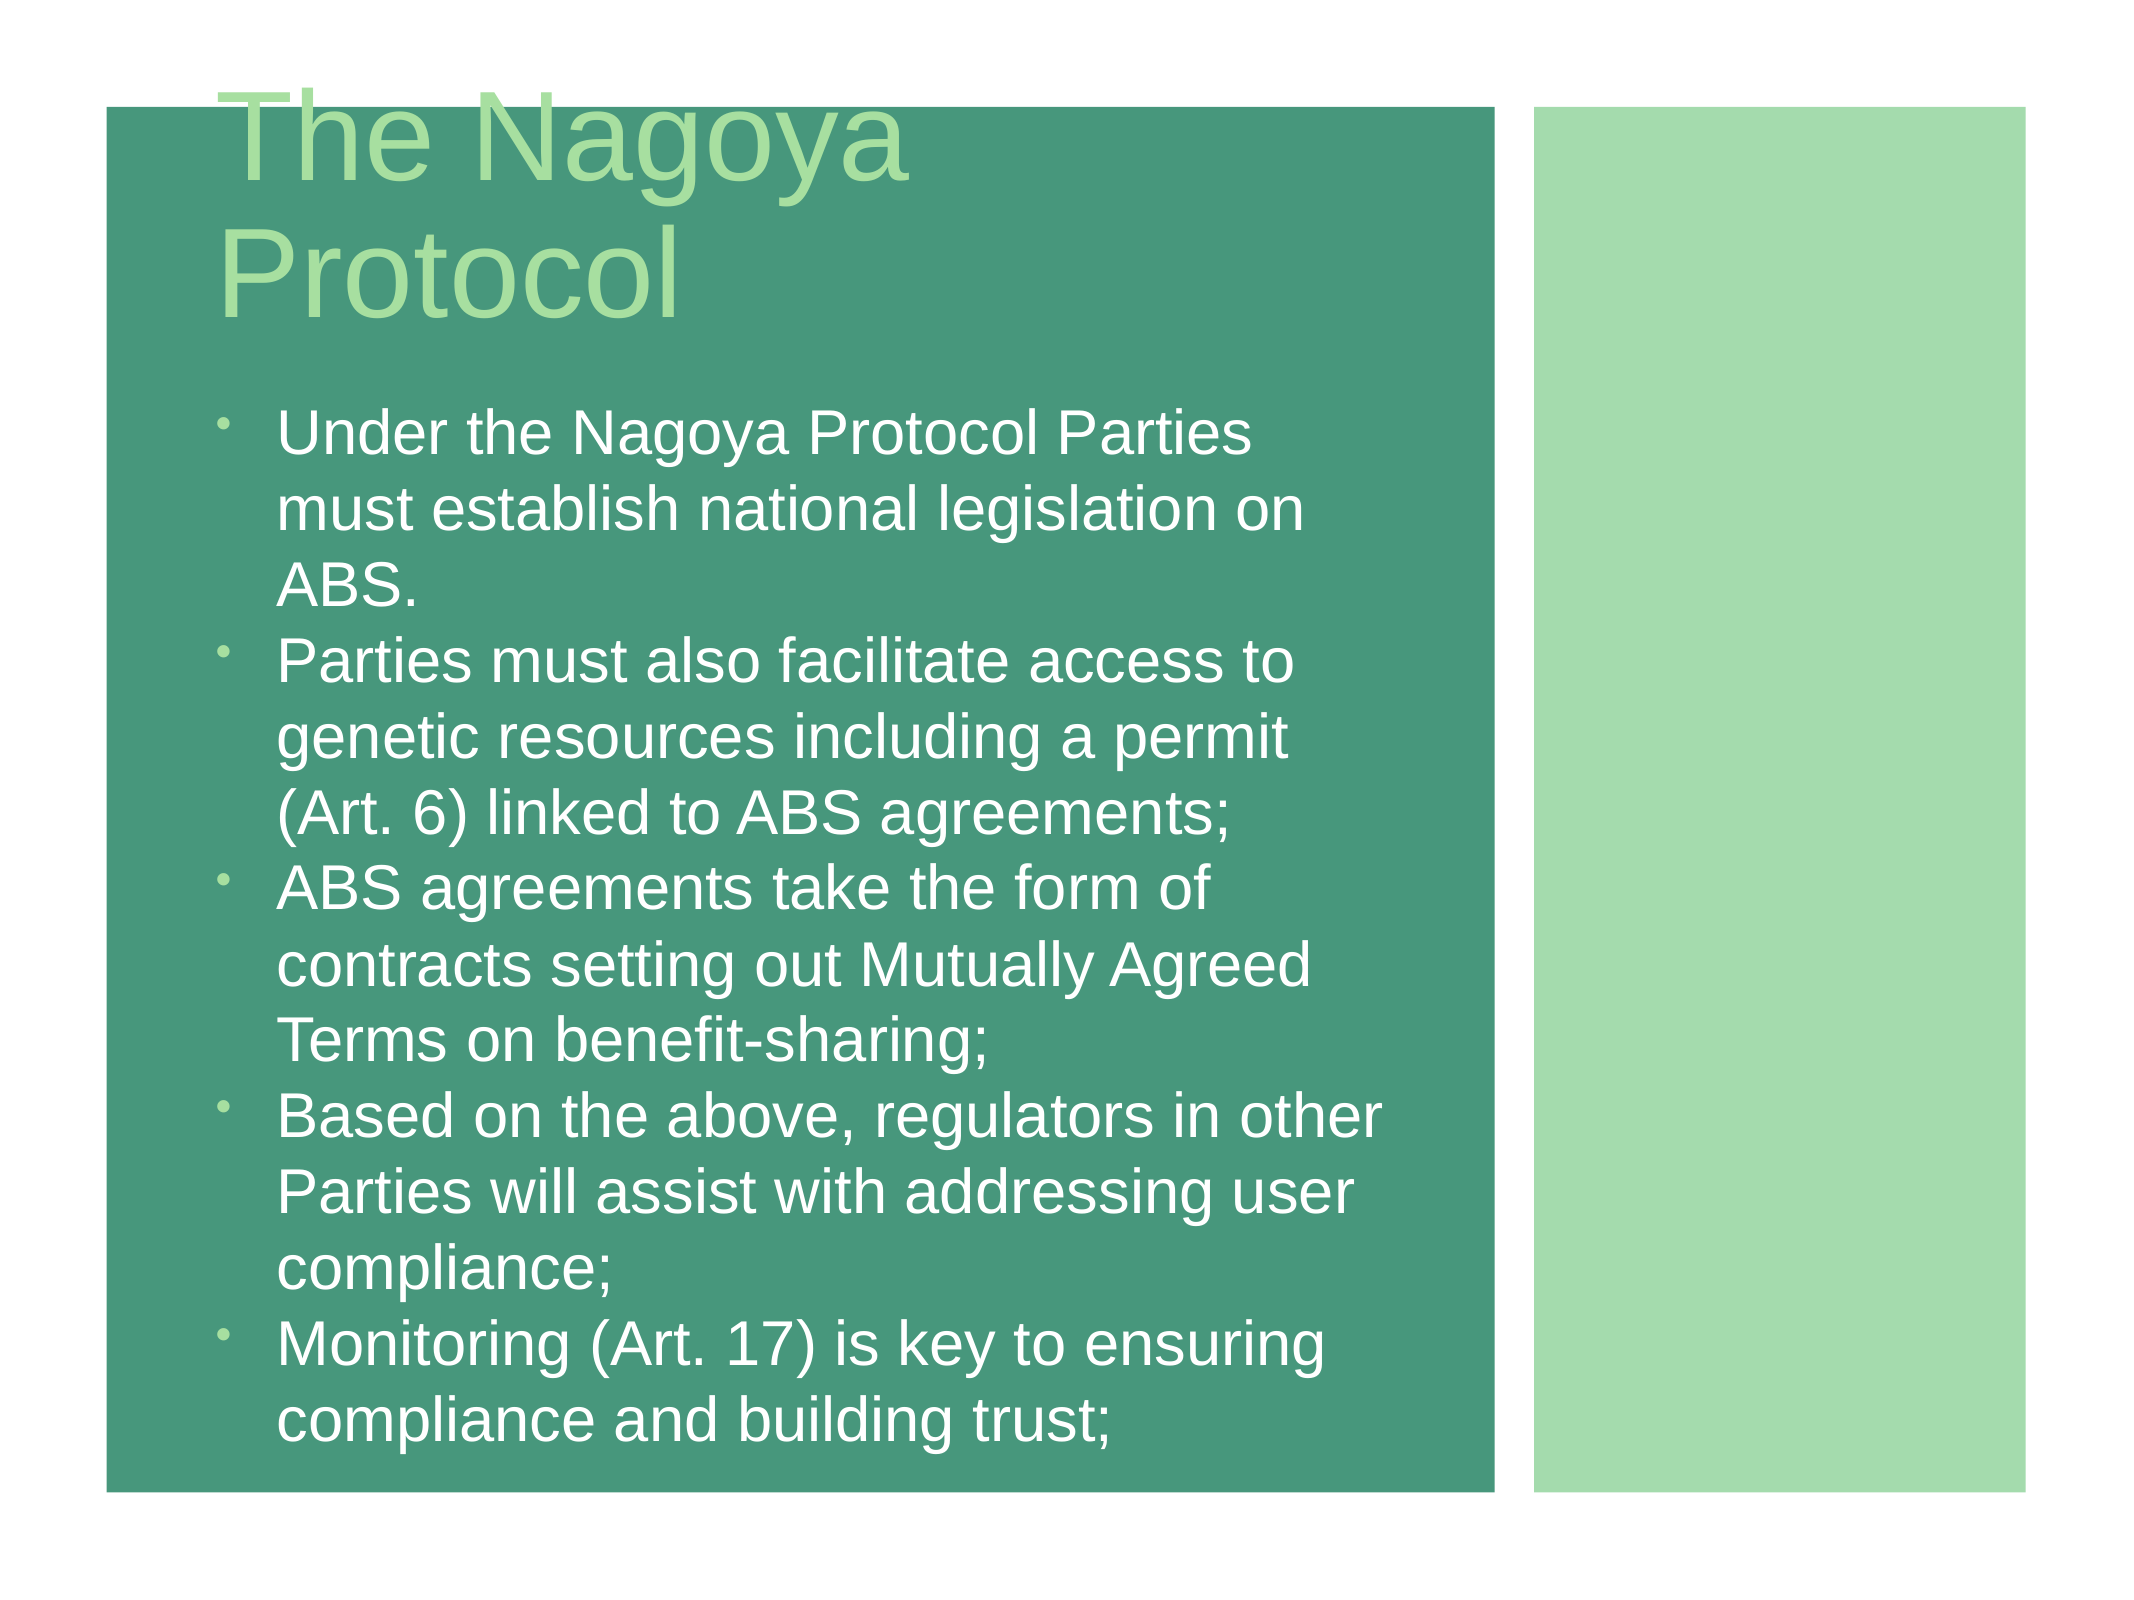

# The Nagoya Protocol
Under the Nagoya Protocol Parties must establish national legislation on ABS.
Parties must also facilitate access to genetic resources including a permit (Art. 6) linked to ABS agreements;
ABS agreements take the form of contracts setting out Mutually Agreed Terms on benefit-sharing;
Based on the above, regulators in other Parties will assist with addressing user compliance;
Monitoring (Art. 17) is key to ensuring compliance and building trust;